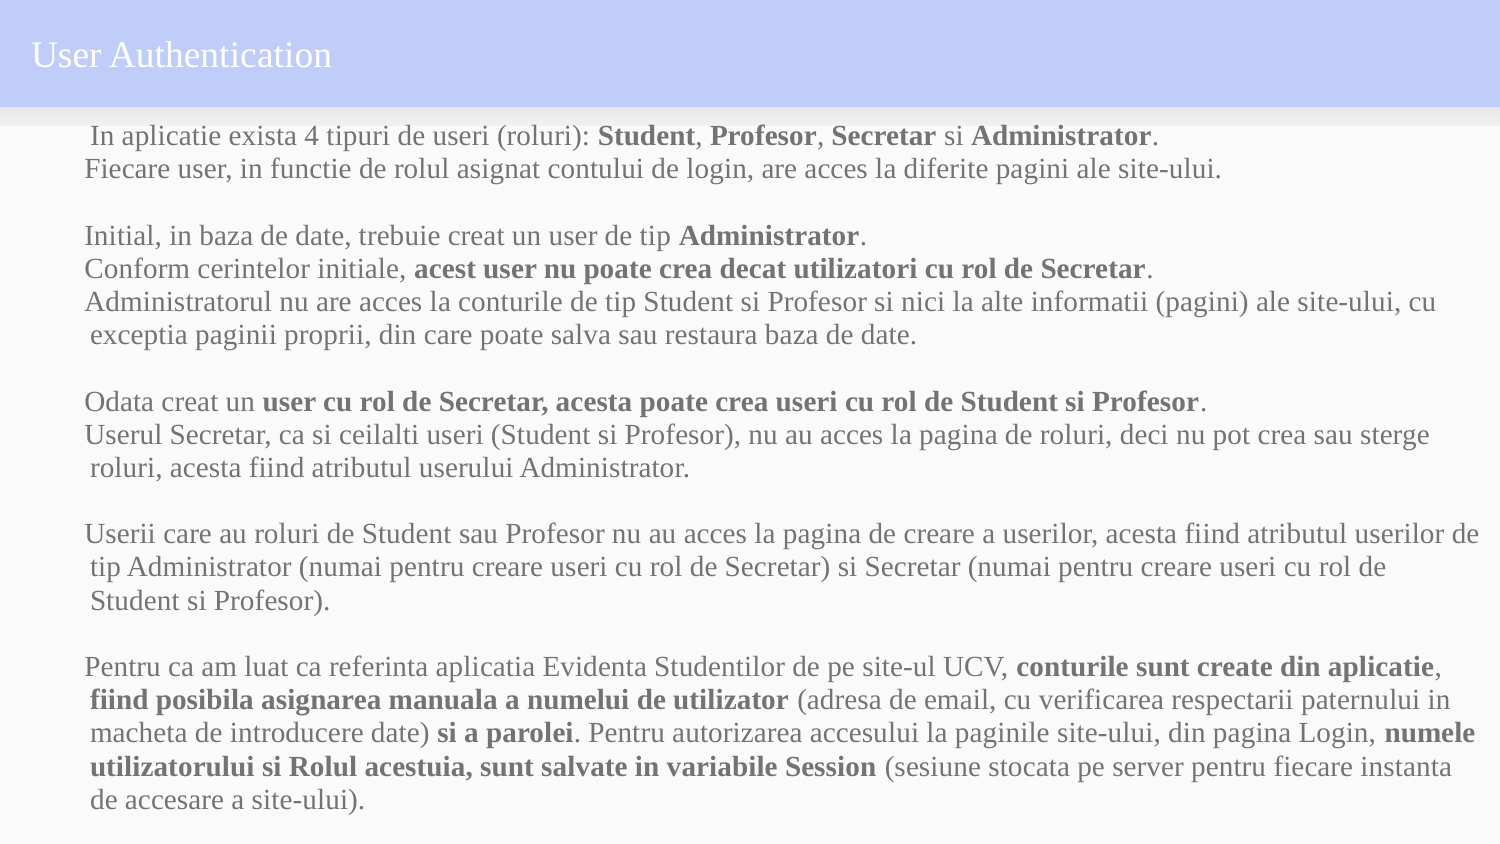

# User Authentication
      	In aplicatie exista 4 tipuri de useri (roluri): Student, Profesor, Secretar si Administrator.
       Fiecare user, in functie de rolul asignat contului de login, are acces la diferite pagini ale site-ului.

       Initial, in baza de date, trebuie creat un user de tip Administrator.
       Conform cerintelor initiale, acest user nu poate crea decat utilizatori cu rol de Secretar.
       Administratorul nu are acces la conturile de tip Student si Profesor si nici la alte informatii (pagini) ale site-ului, cu exceptia paginii proprii, din care poate salva sau restaura baza de date.

       Odata creat un user cu rol de Secretar, acesta poate crea useri cu rol de Student si Profesor.
       Userul Secretar, ca si ceilalti useri (Student si Profesor), nu au acces la pagina de roluri, deci nu pot crea sau sterge roluri, acesta fiind atributul userului Administrator.

       Userii care au roluri de Student sau Profesor nu au acces la pagina de creare a userilor, acesta fiind atributul userilor de tip Administrator (numai pentru creare useri cu rol de Secretar) si Secretar (numai pentru creare useri cu rol de Student si Profesor).

       Pentru ca am luat ca referinta aplicatia Evidenta Studentilor de pe site-ul UCV, conturile sunt create din aplicatie, fiind posibila asignarea manuala a numelui de utilizator (adresa de email, cu verificarea respectarii paternului in macheta de introducere date) si a parolei. Pentru autorizarea accesului la paginile site-ului, din pagina Login, numele utilizatorului si Rolul acestuia, sunt salvate in variabile Session (sesiune stocata pe server pentru fiecare instanta de accesare a site-ului).